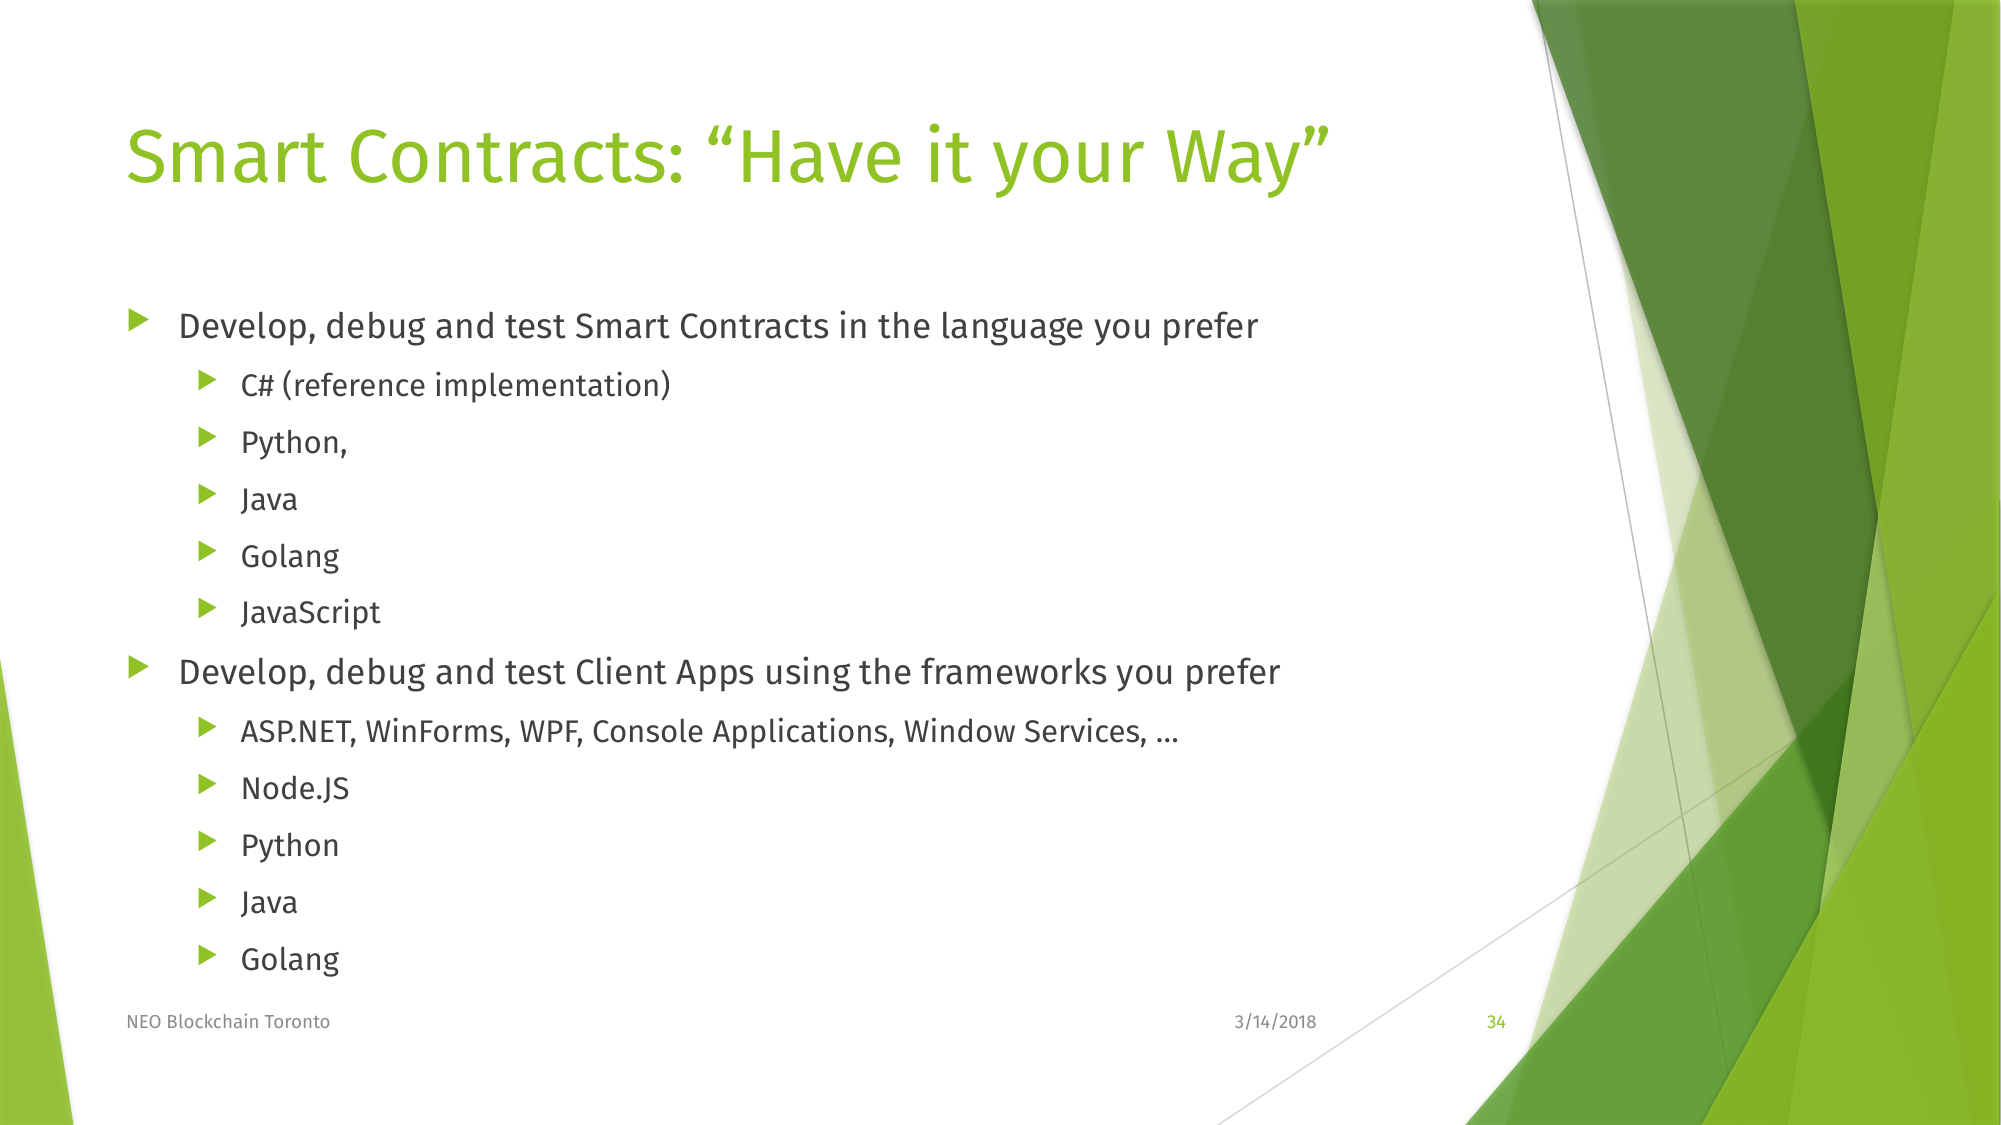

# Smart Contracts: “Have it your Way”
Develop, debug and test Smart Contracts in the language you prefer
C# (reference implementation)
Python,
Java
Golang
JavaScript
Develop, debug and test Client Apps using the frameworks you prefer
ASP.NET, WinForms, WPF, Console Applications, Window Services, …
Node.JS
Python
Java
Golang

NEO Blockchain Toronto
3/14/2018
34